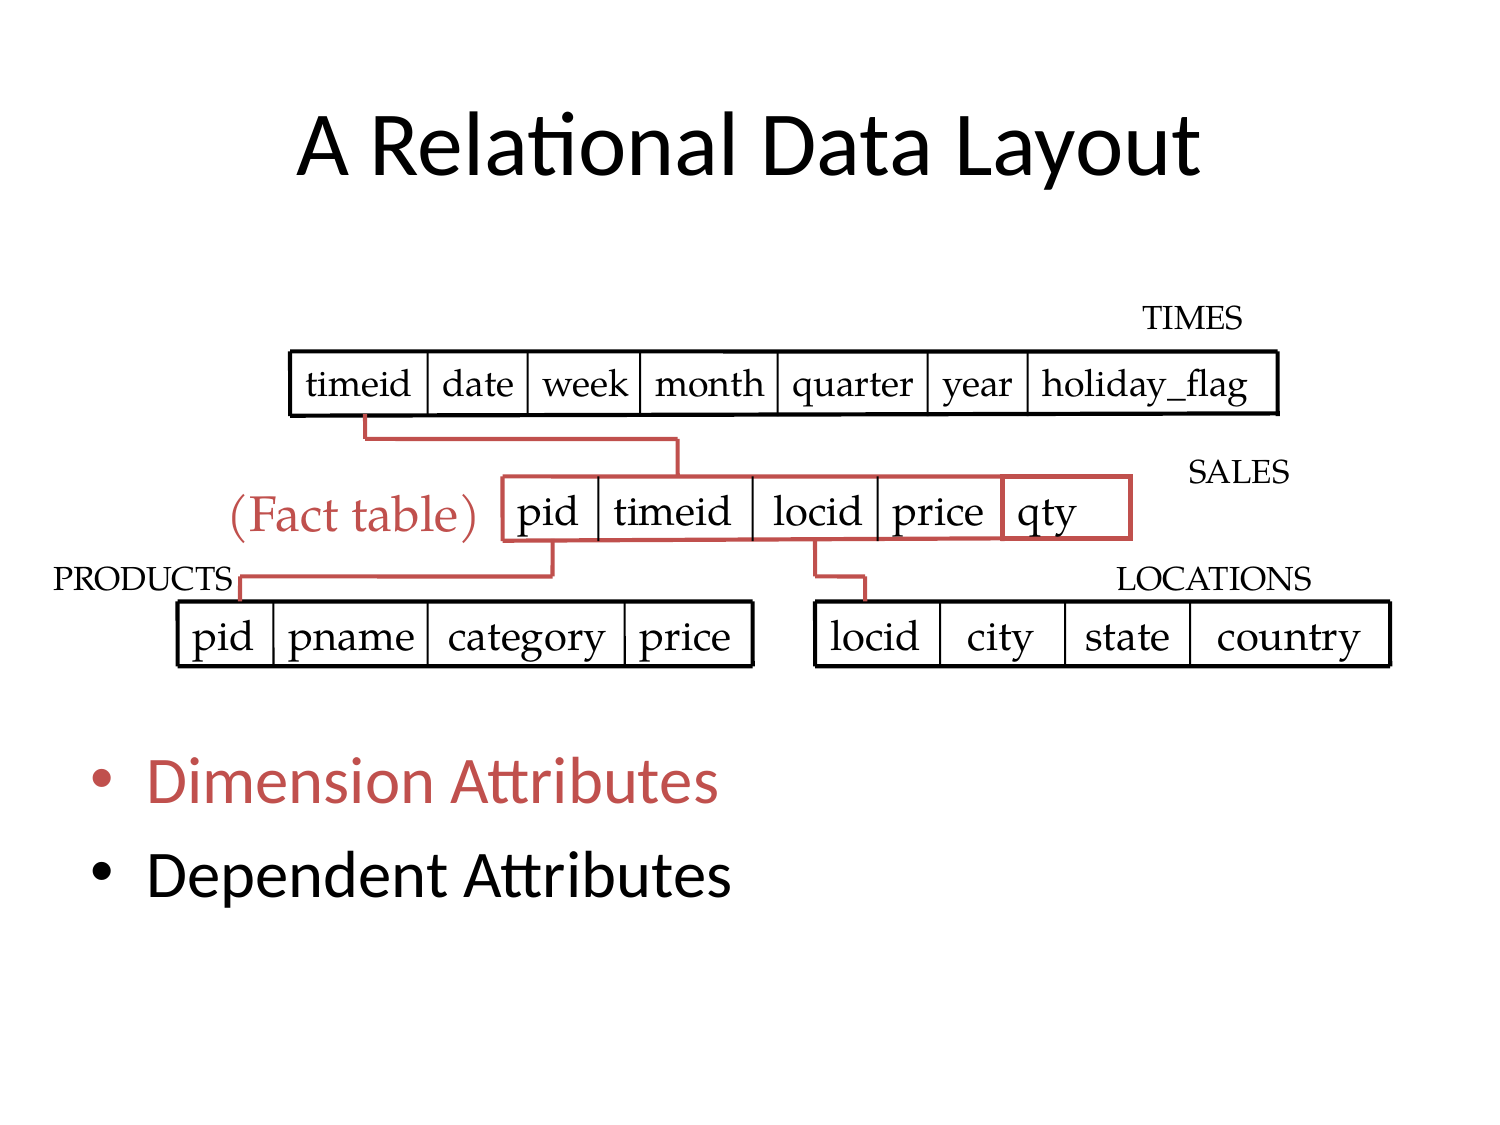

# A Relational Data Layout

Dimension Attributes
Dependent Attributes

TIMES
timeid

date

week

month
quarter

year

holiday_flag

SALES
(Fact table)
pid

timeid

locid
price

qty

PRODUCTS
LOCATIONS

pid

pname

category
price

locid

city

state

country